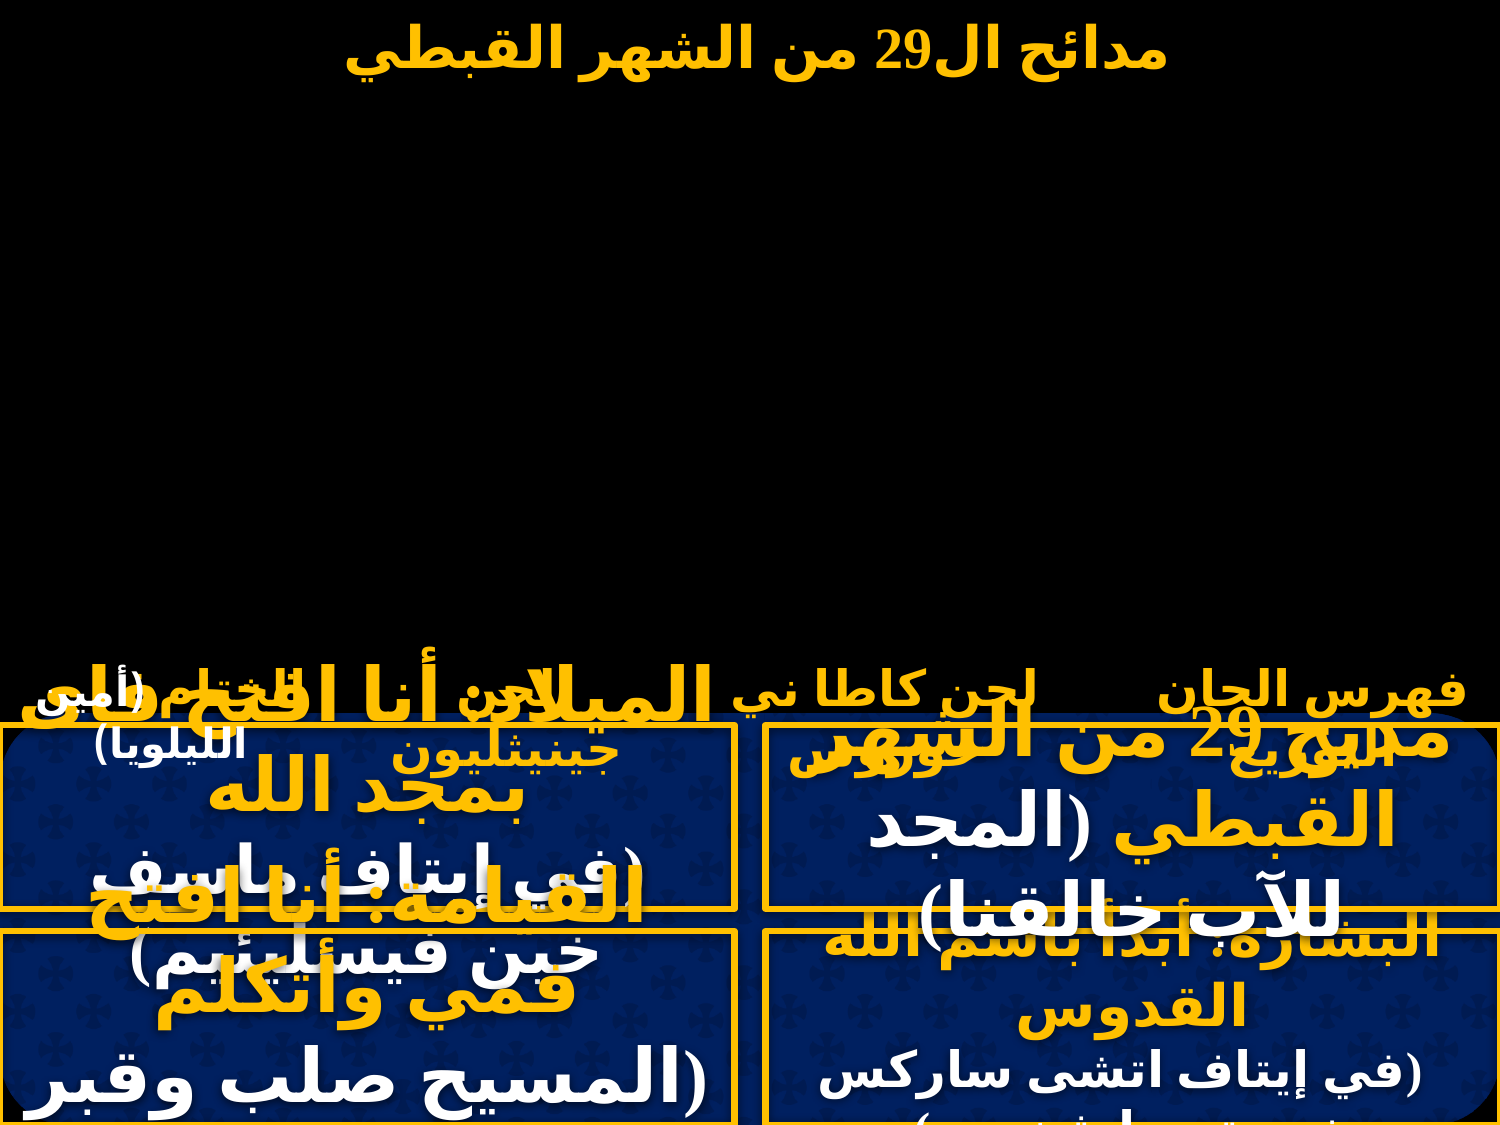

# مدائح ال29 من الشهر القبطي
الختام (أمين الليلويا)
لحن جينيثليون
لحن كاطا ني خوروس
فهرس الحان التوزيع
الميلاد: أنا افتح فاى بمجد الله
(في إيتاف ماسف خين فيسليئيم)
مديح 29 من الشهر القبطي (المجد للآب خالقنا)
القيامة: أنا افتح فمي وأتكلم
(المسيح صلب وقبر ثم قام)
البشارة: أبدأ باسم الله القدوس
  (في إيتاف اتشى ساركس خين تي بارثينوس)